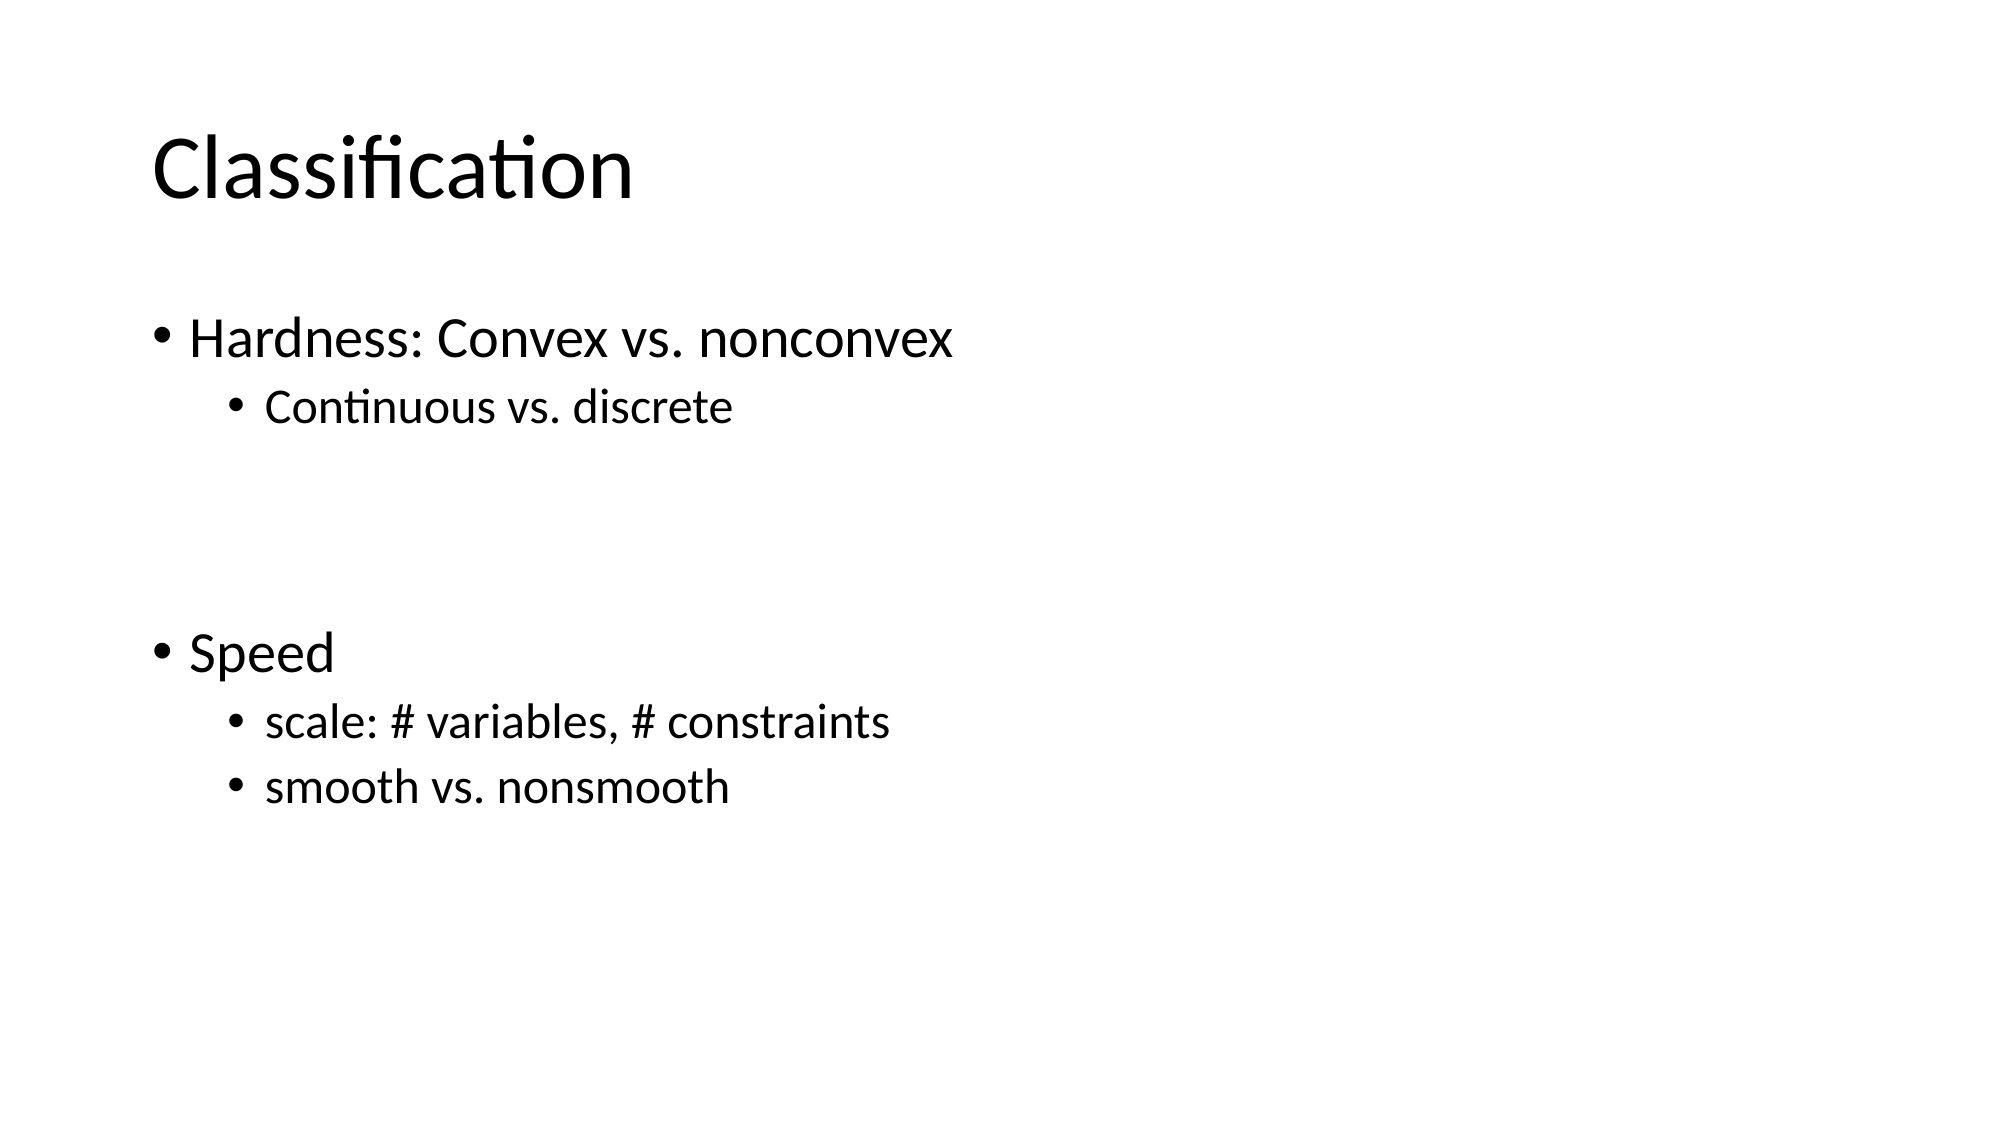

# Classification
Hardness: Convex vs. nonconvex
Continuous vs. discrete

Speed
scale: # variables, # constraints
smooth vs. nonsmooth